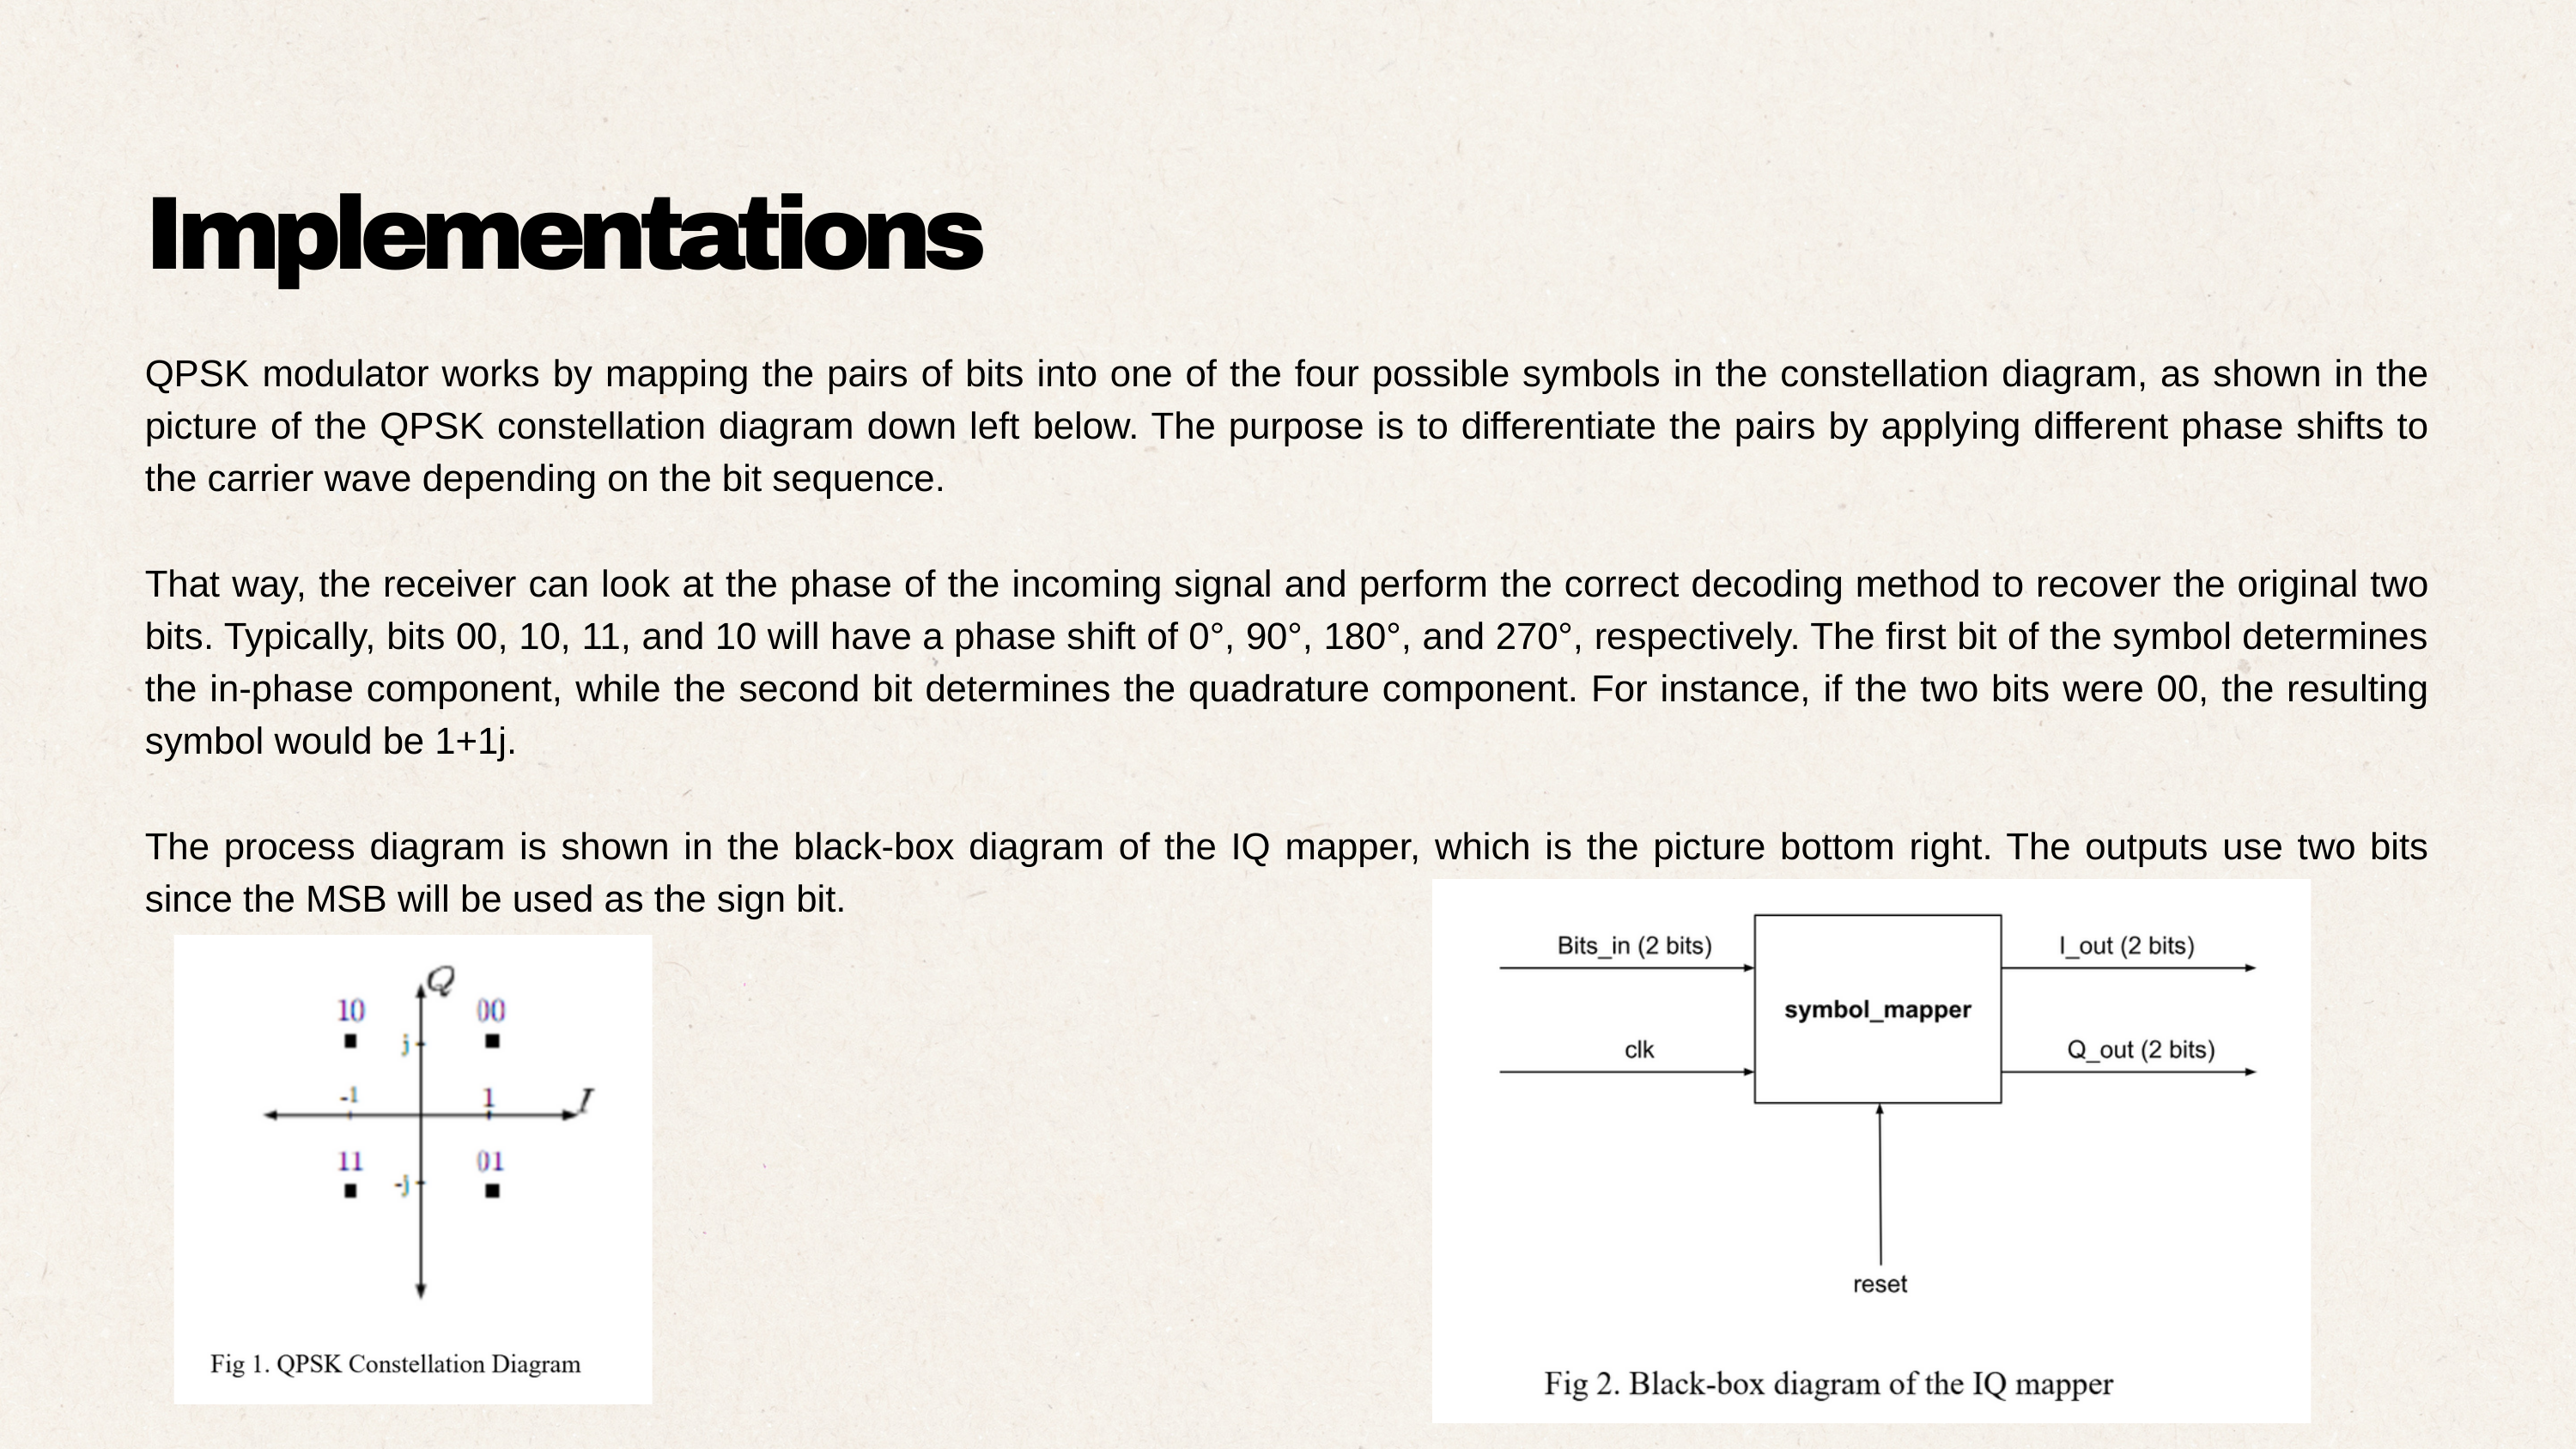

Implementations
QPSK modulator works by mapping the pairs of bits into one of the four possible symbols in the constellation diagram, as shown in the picture of the QPSK constellation diagram down left below. The purpose is to differentiate the pairs by applying different phase shifts to the carrier wave depending on the bit sequence.

That way, the receiver can look at the phase of the incoming signal and perform the correct decoding method to recover the original two bits. Typically, bits 00, 10, 11, and 10 will have a phase shift of 0°, 90°, 180°, and 270°, respectively. The first bit of the symbol determines the in-phase component, while the second bit determines the quadrature component. For instance, if the two bits were 00, the resulting symbol would be 1+1j.

The process diagram is shown in the black-box diagram of the IQ mapper, which is the picture bottom right. The outputs use two bits since the MSB will be used as the sign bit.